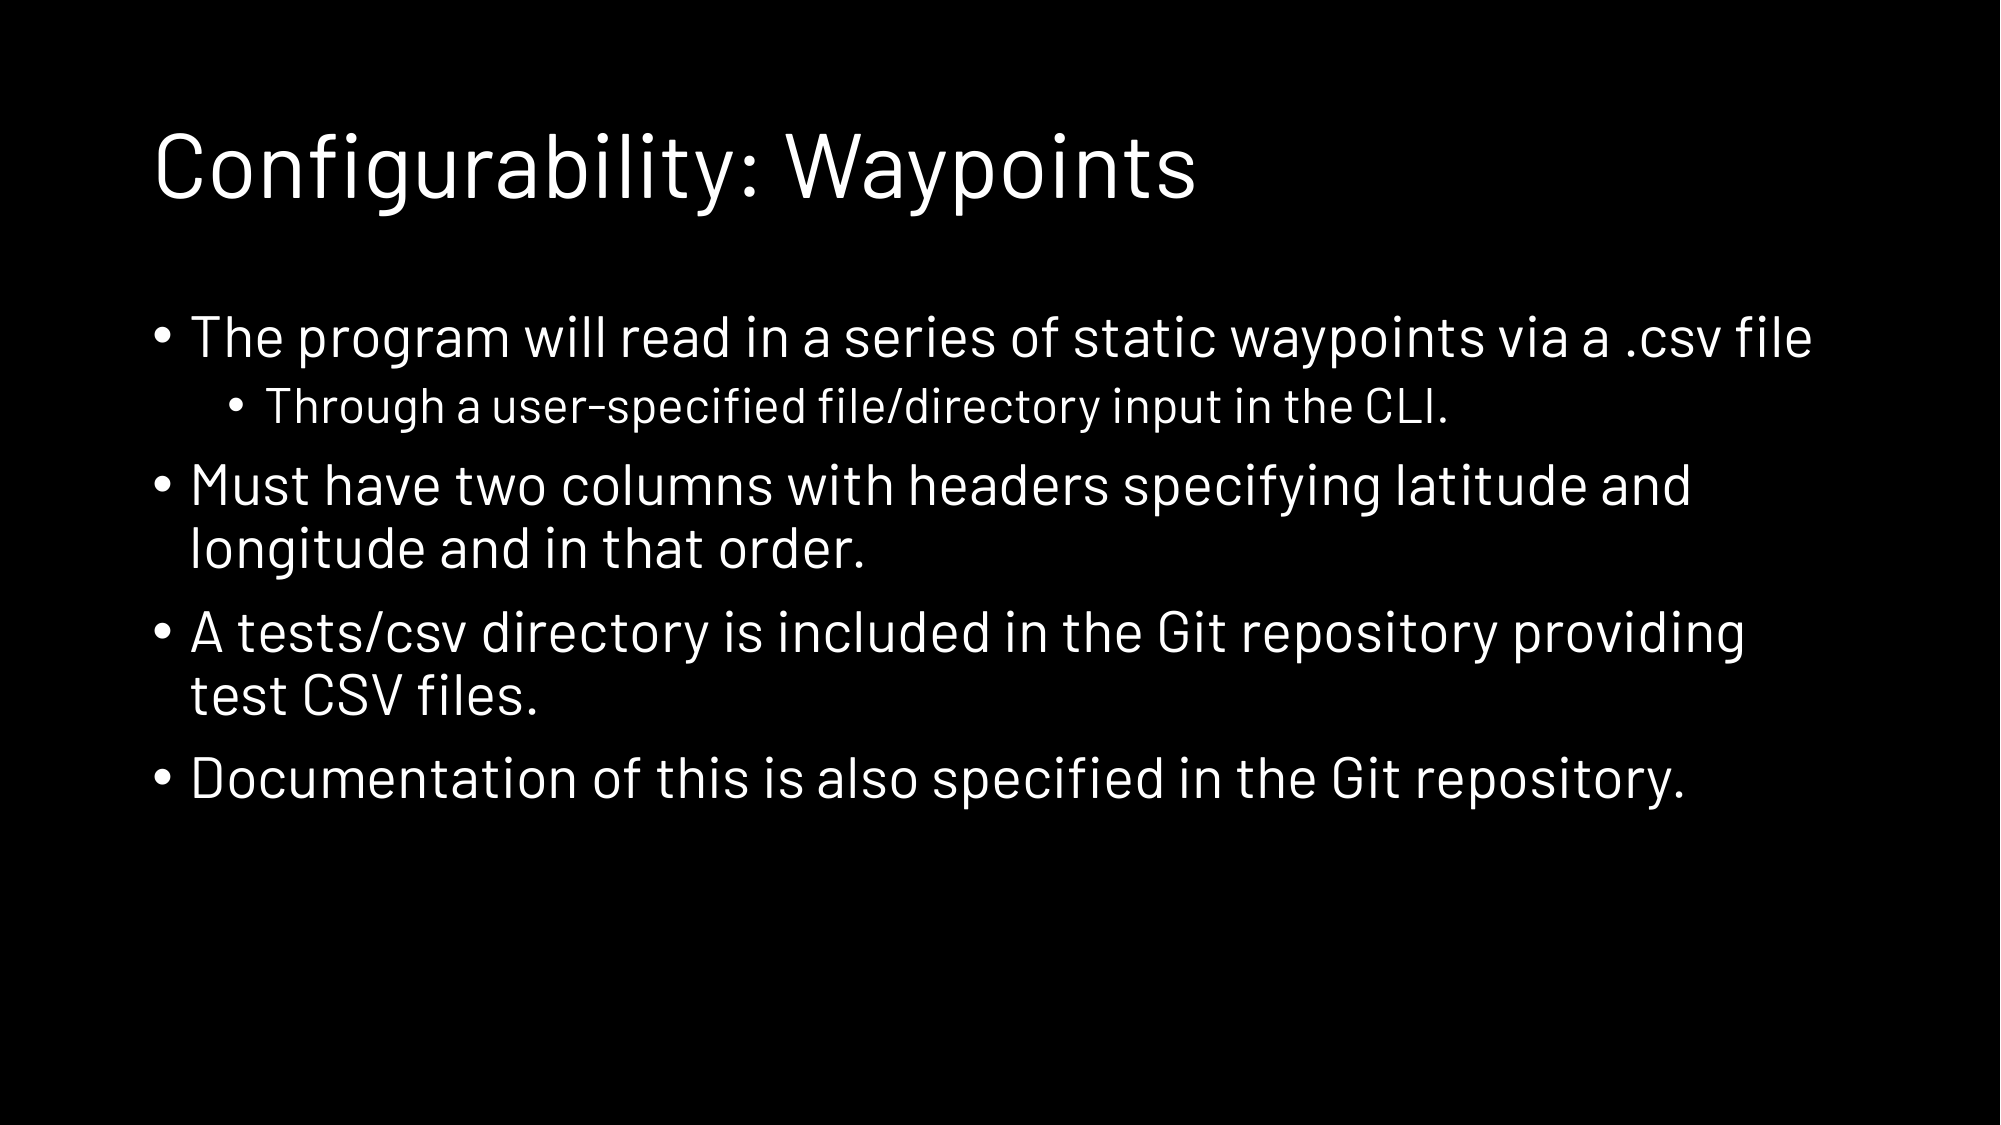

# Configurability: Waypoints
The program will read in a series of static waypoints via a .csv file
Through a user-specified file/directory input in the CLI.
Must have two columns with headers specifying latitude and longitude and in that order.
A tests/csv directory is included in the Git repository providing test CSV files.
Documentation of this is also specified in the Git repository.